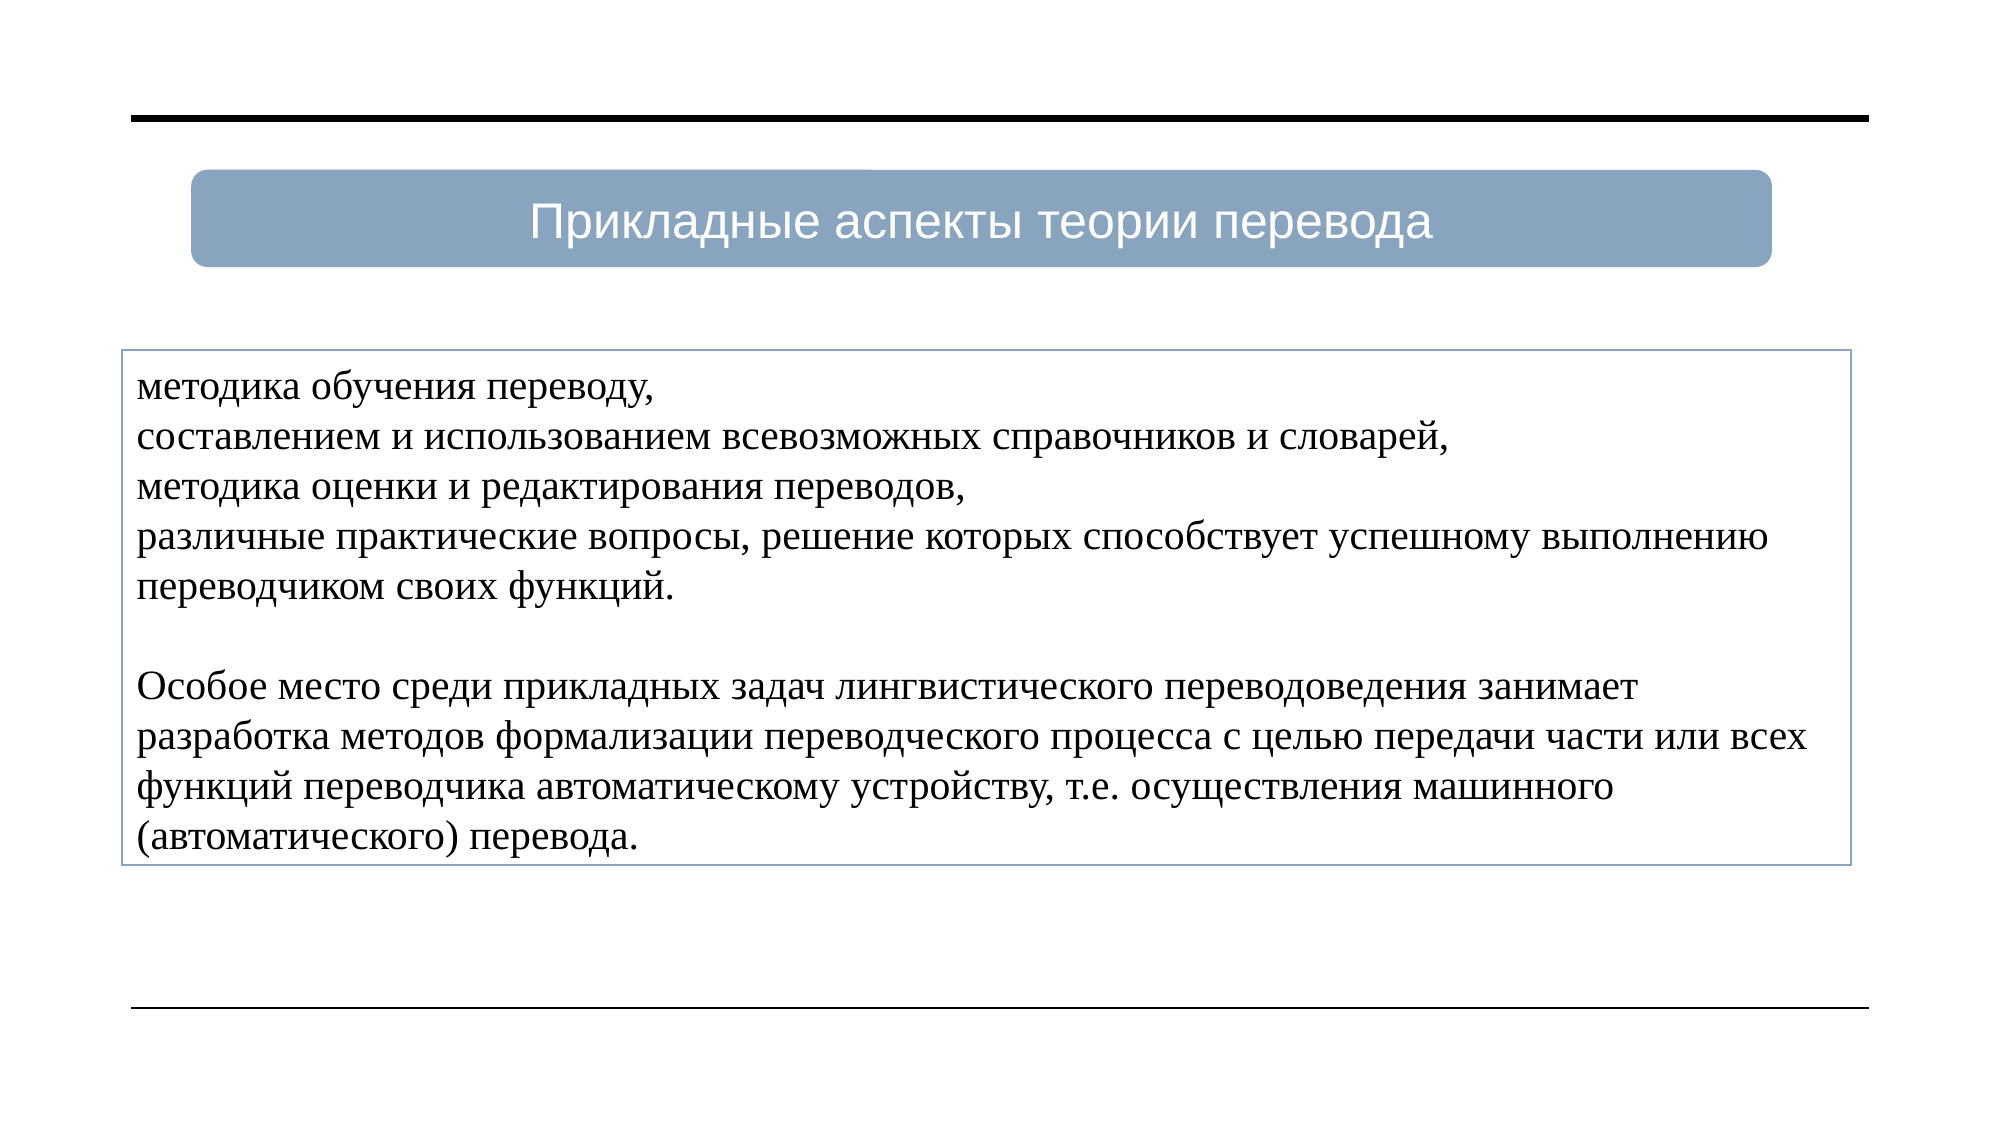

Прикладные аспекты теории перевода
методика обучения переводу,
составлением и использованием всевозможных справочников и словарей,
методика оценки и редактирования переводов,
различные практические вопросы, решение которых способствует успешному выполнению переводчиком своих функций.

Особое место среди прикладных задач лингвистического переводоведения занимает разработка методов формализации переводческого процесса с целью передачи части или всех функций переводчика автоматическому устройству, т.е. осуществления машинного (автоматического) перевода.